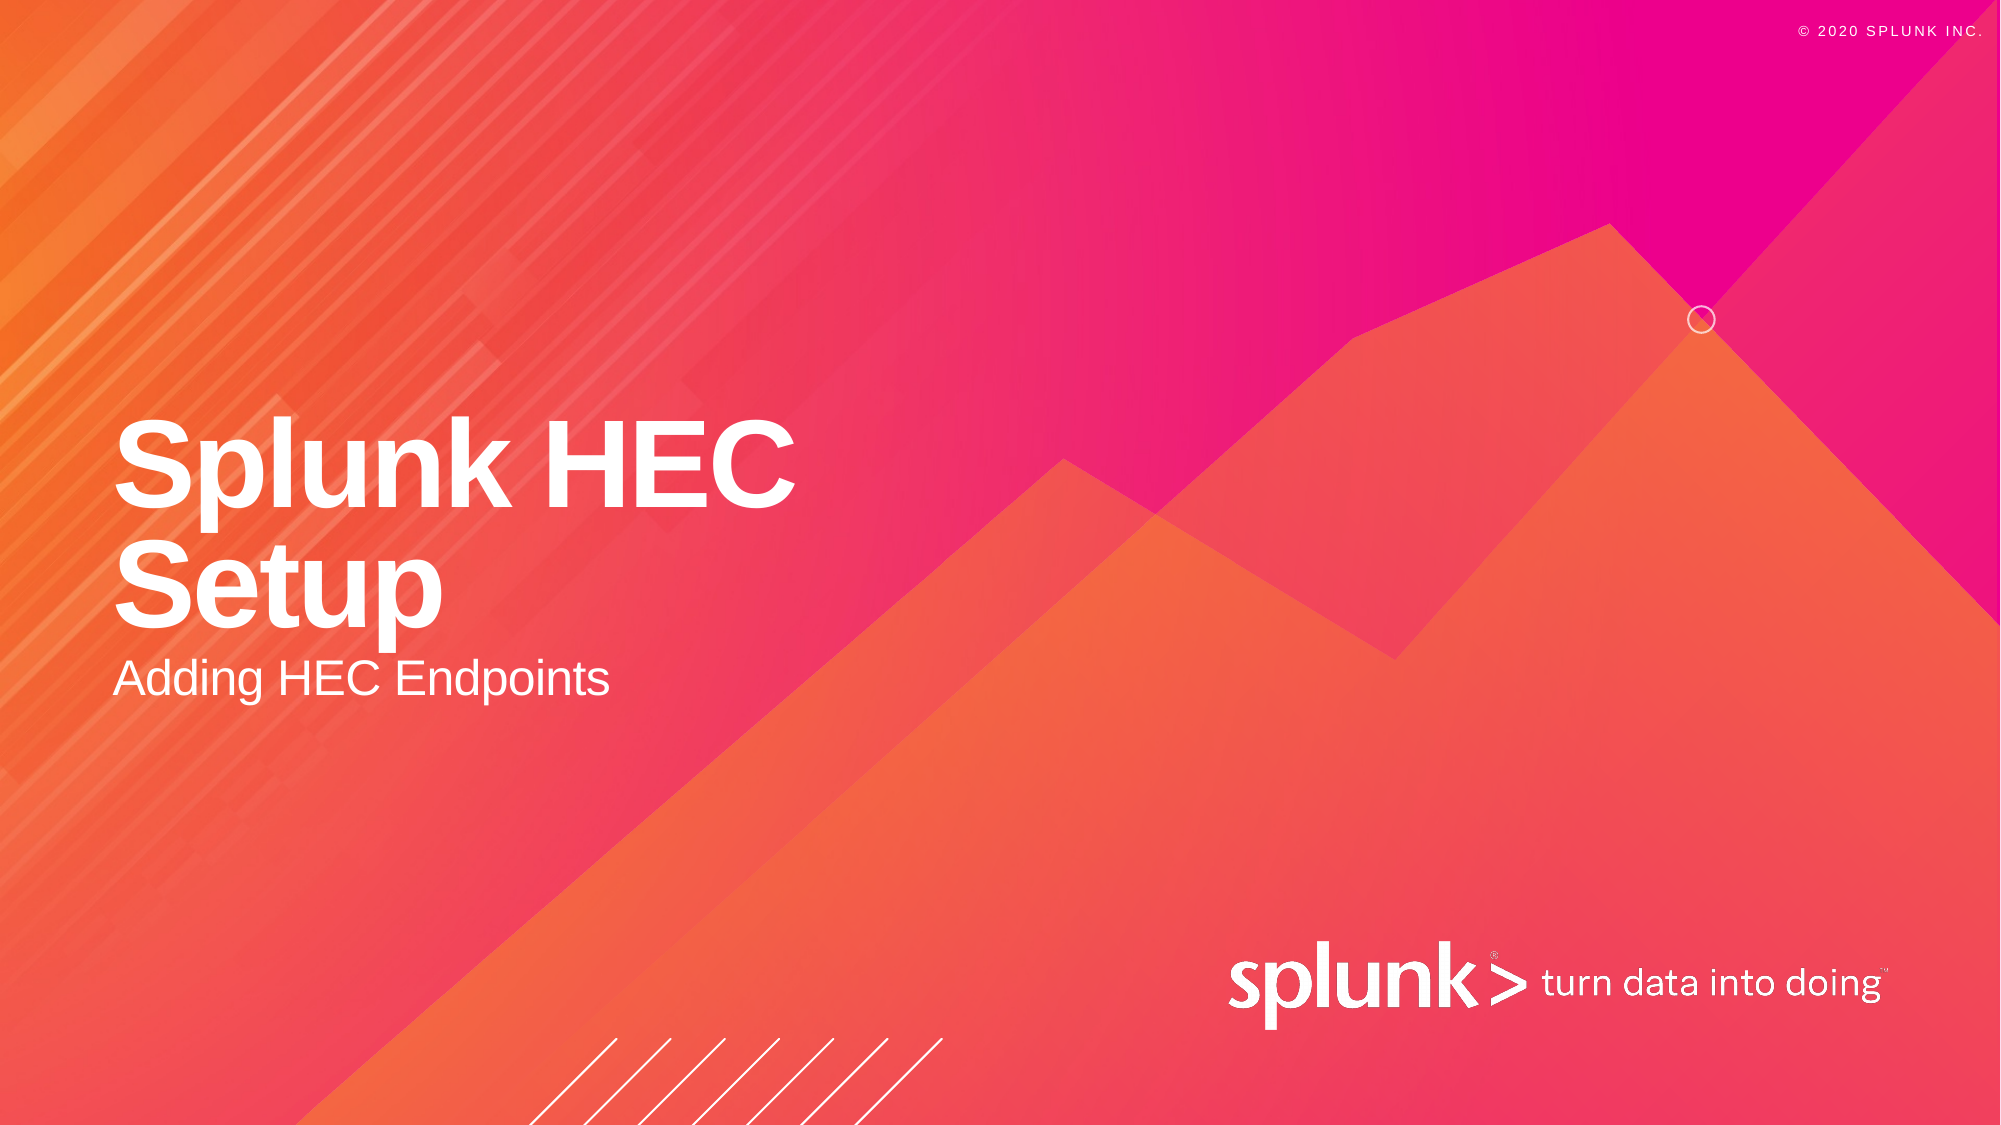

# Splunk HEC Setup
Adding HEC Endpoints